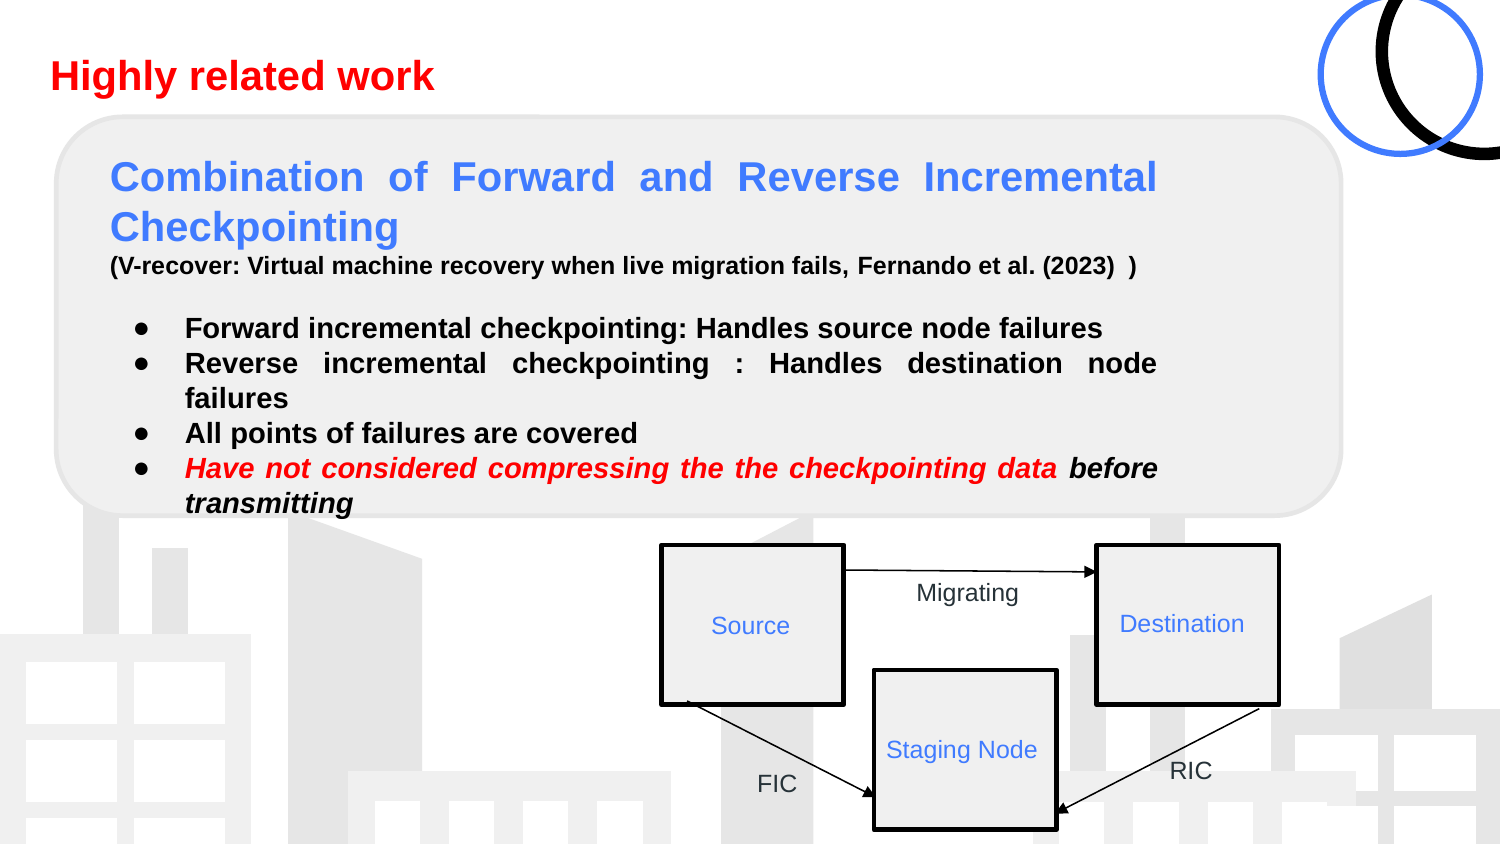

Highly related work

Combination of Forward and Reverse Incremental Checkpointing
(V-recover: Virtual machine recovery when live migration fails, Fernando et al. (2023)  )

Forward incremental checkpointing: Handles source node failures
Reverse incremental checkpointing : Handles destination node failures
All points of failures are covered
Have not considered compressing the the checkpointing data before transmitting

Migrating
Destination
Source

Staging Node
RIC
FIC